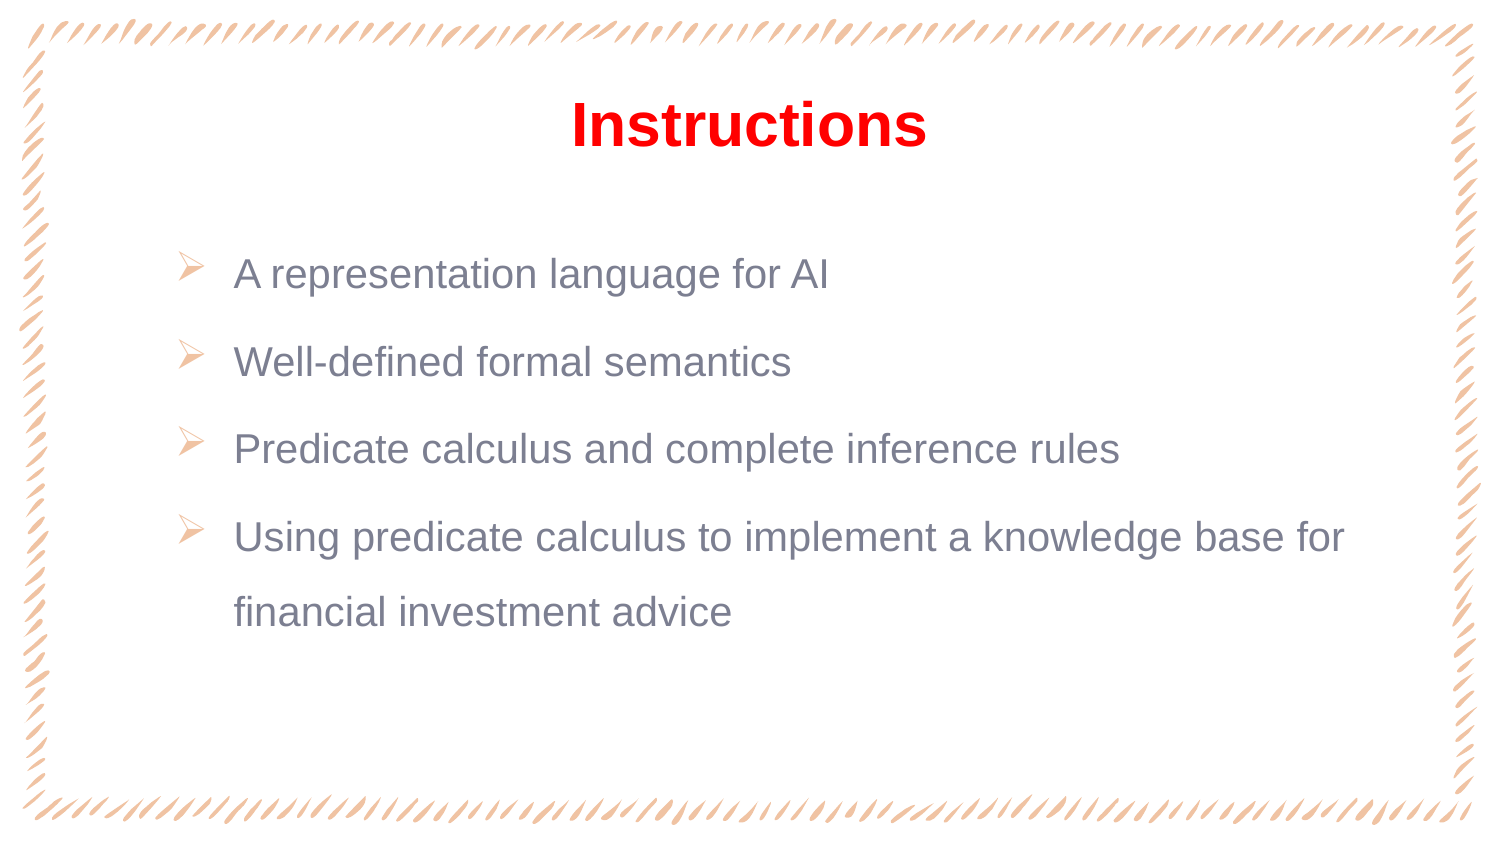

# Instructions
A representation language for AI
Well-defined formal semantics
Predicate calculus and complete inference rules
Using predicate calculus to implement a knowledge base for financial investment advice